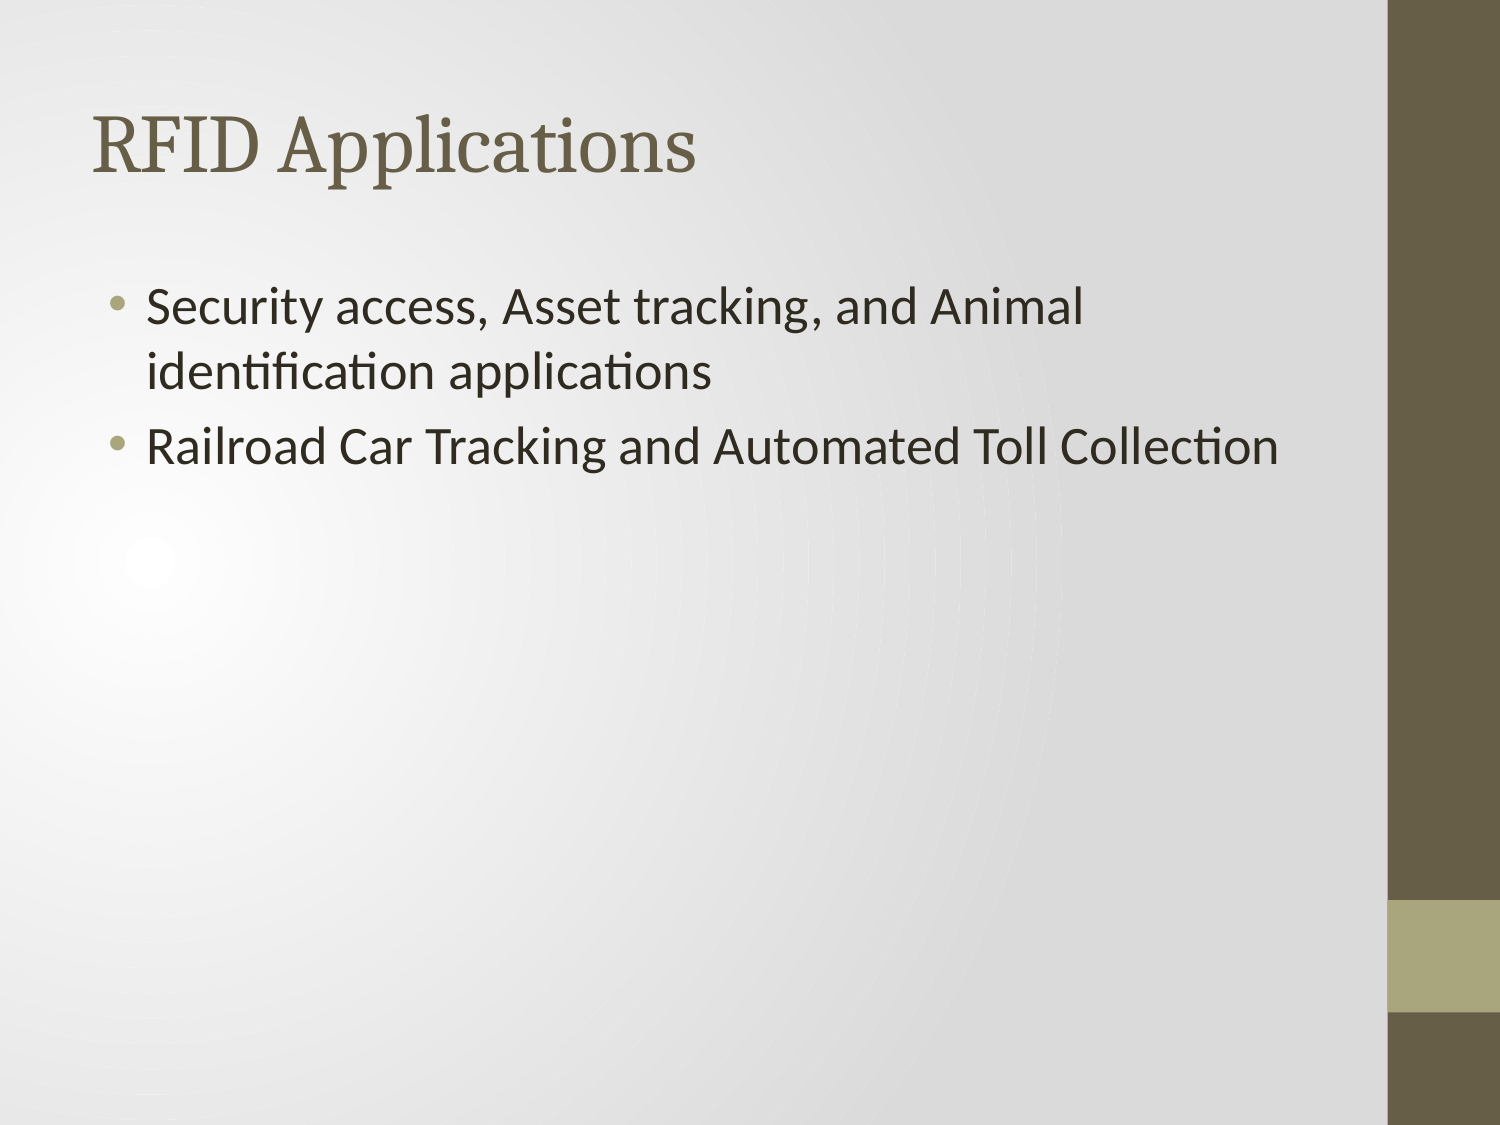

# RFID Applications
Security access, Asset tracking, and Animal identification applications
Railroad Car Tracking and Automated Toll Collection